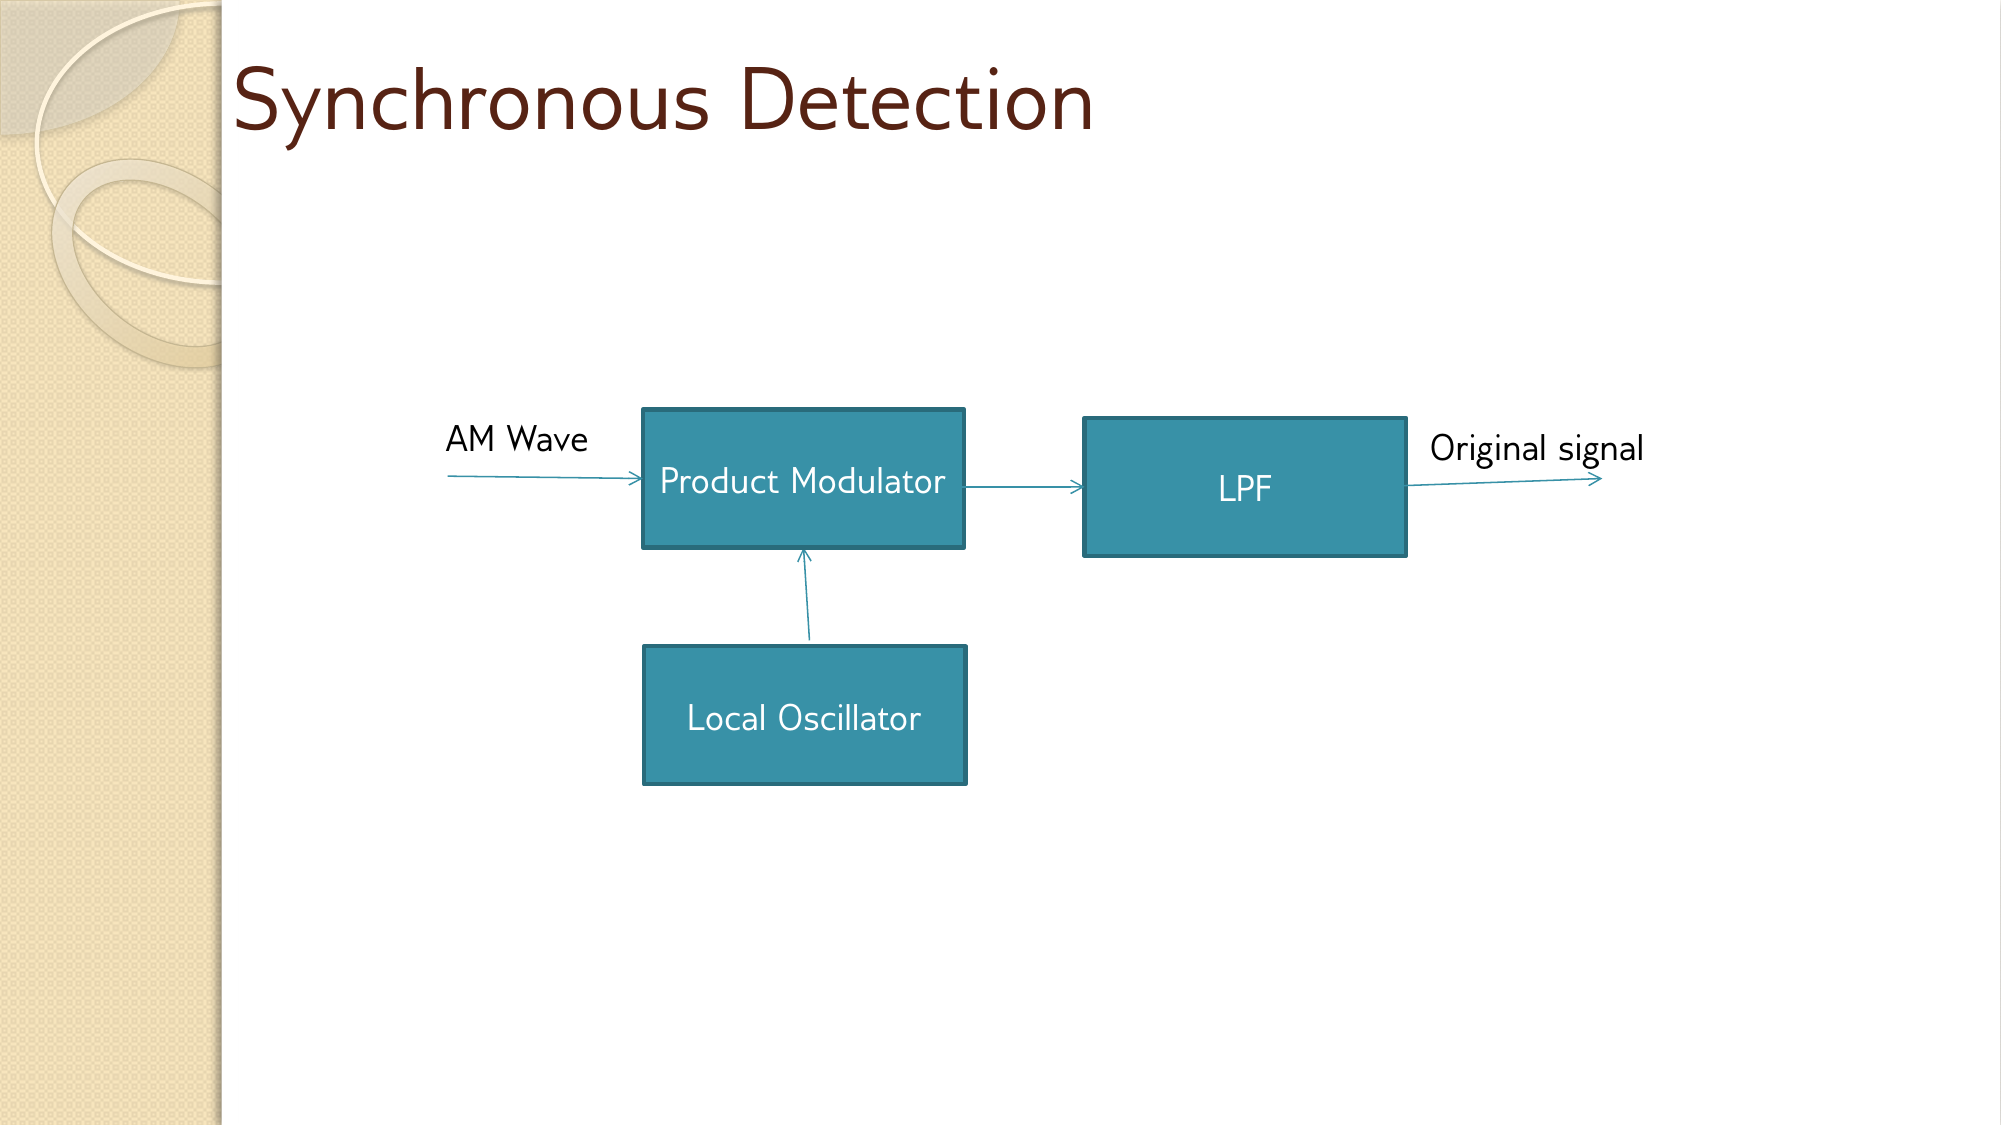

Synchronous Detection
AM Wave
Product Modulator
Original signal
LPF
Local Oscillator